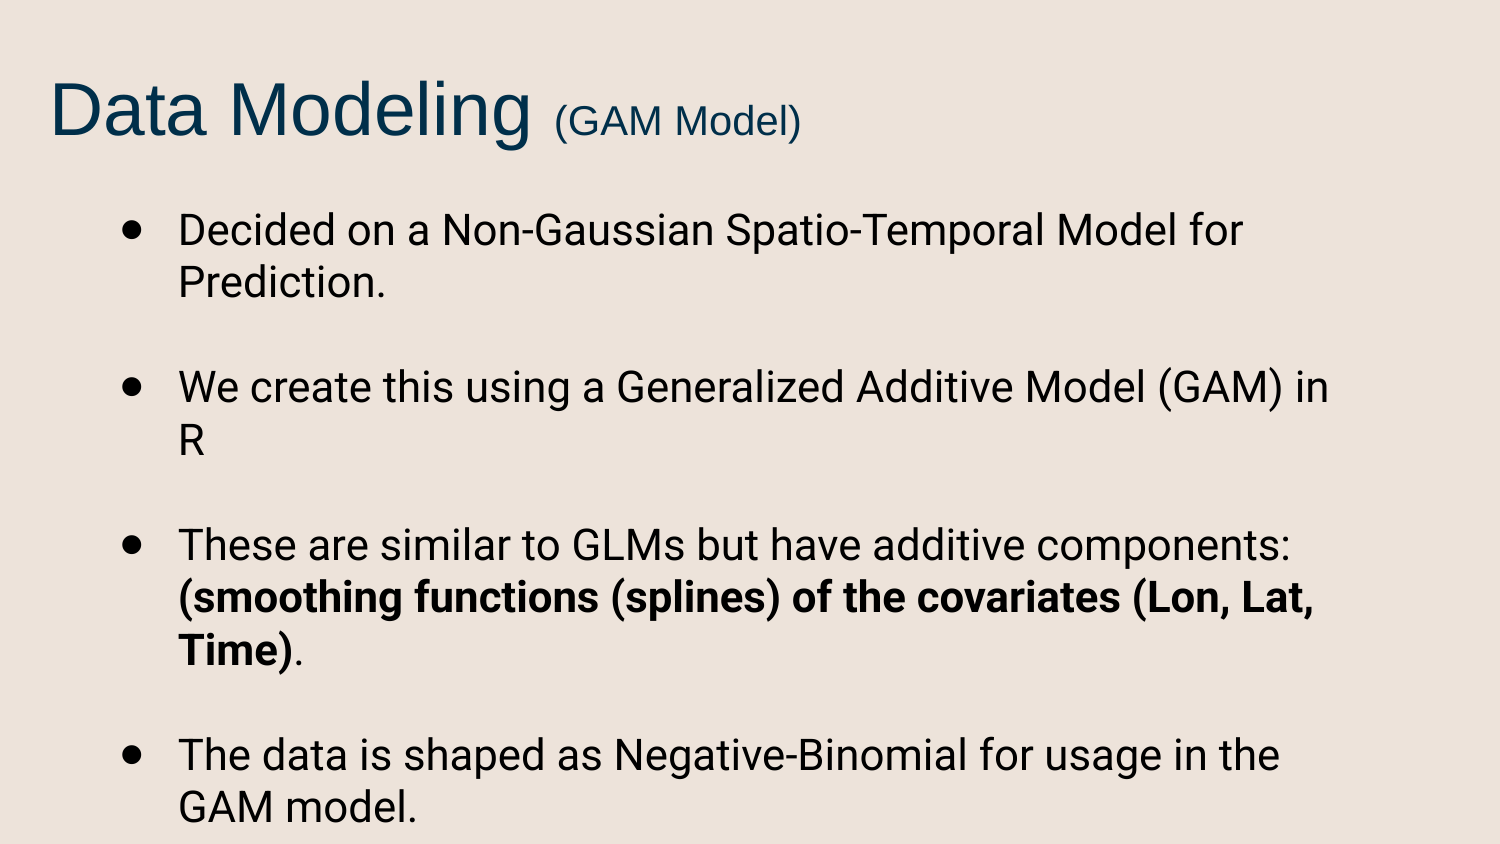

Data Modeling (GAM Model)
Decided on a Non-Gaussian Spatio-Temporal Model for Prediction.

We create this using a Generalized Additive Model (GAM) in R

These are similar to GLMs but have additive components: (smoothing functions (splines) of the covariates (Lon, Lat, Time).

The data is shaped as Negative-Binomial for usage in the GAM model.